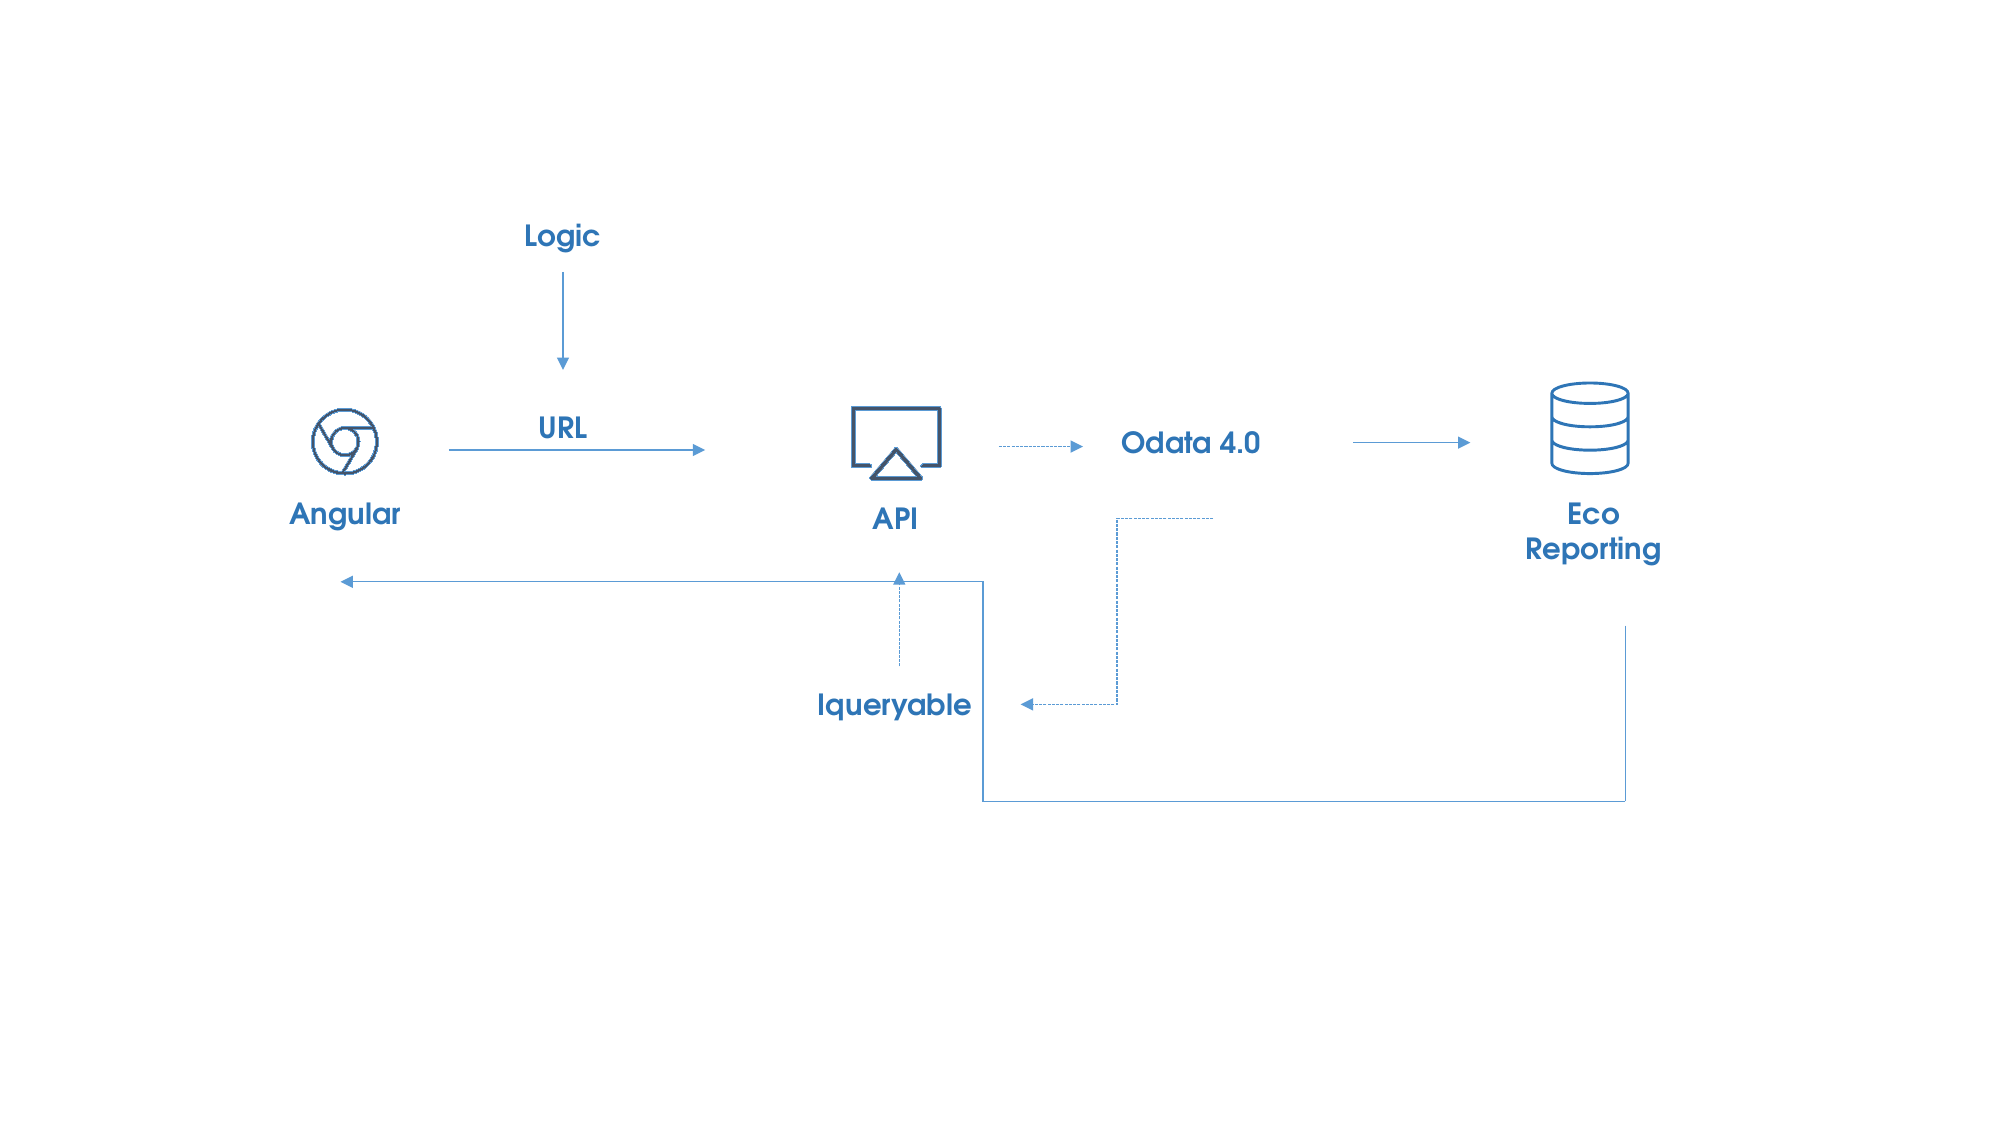

Reporting flow
Logic

URL
Odata 4.0

Angular
Eco Reporting
API
Iqueryable